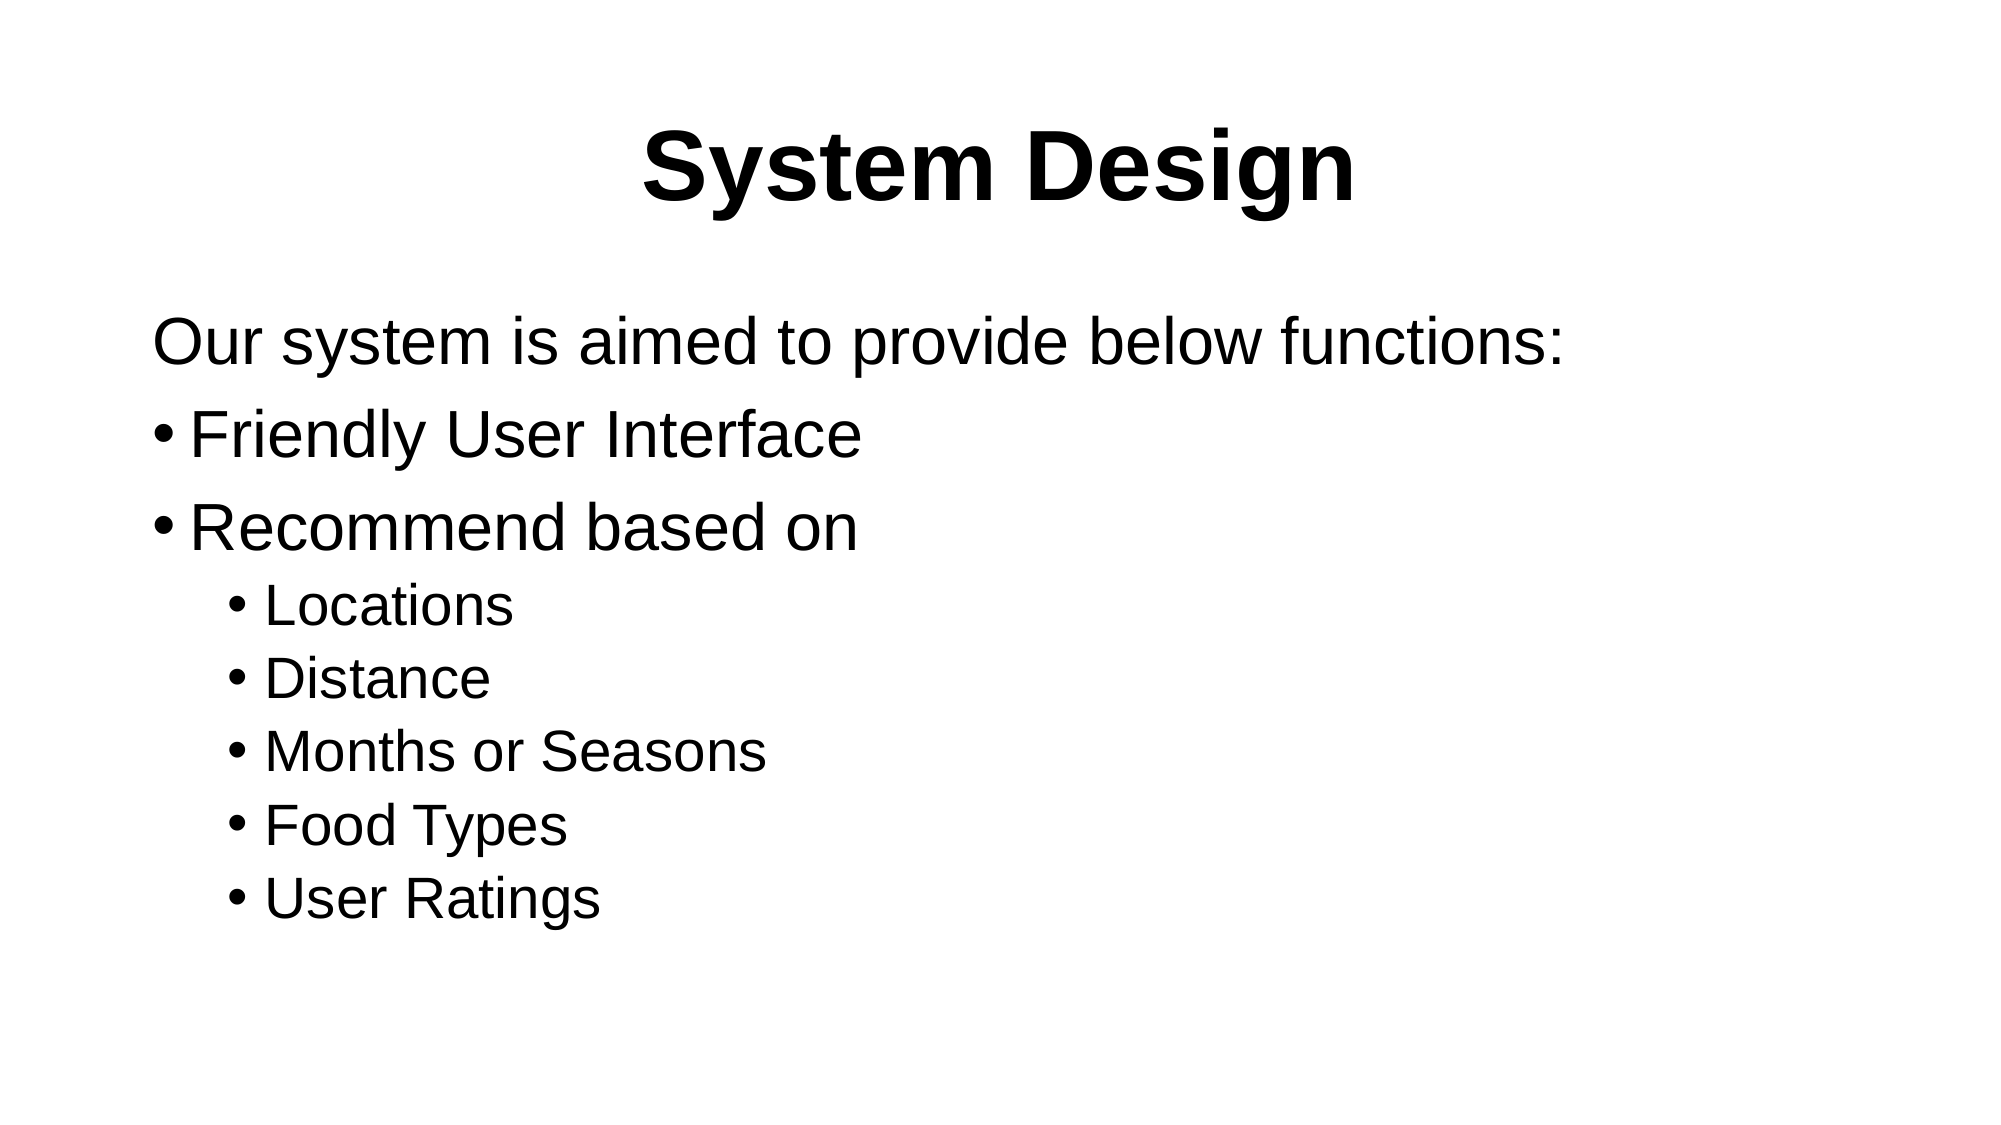

# System Design
Our system is aimed to provide below functions:
Friendly User Interface
Recommend based on
Locations
Distance
Months or Seasons
Food Types
User Ratings